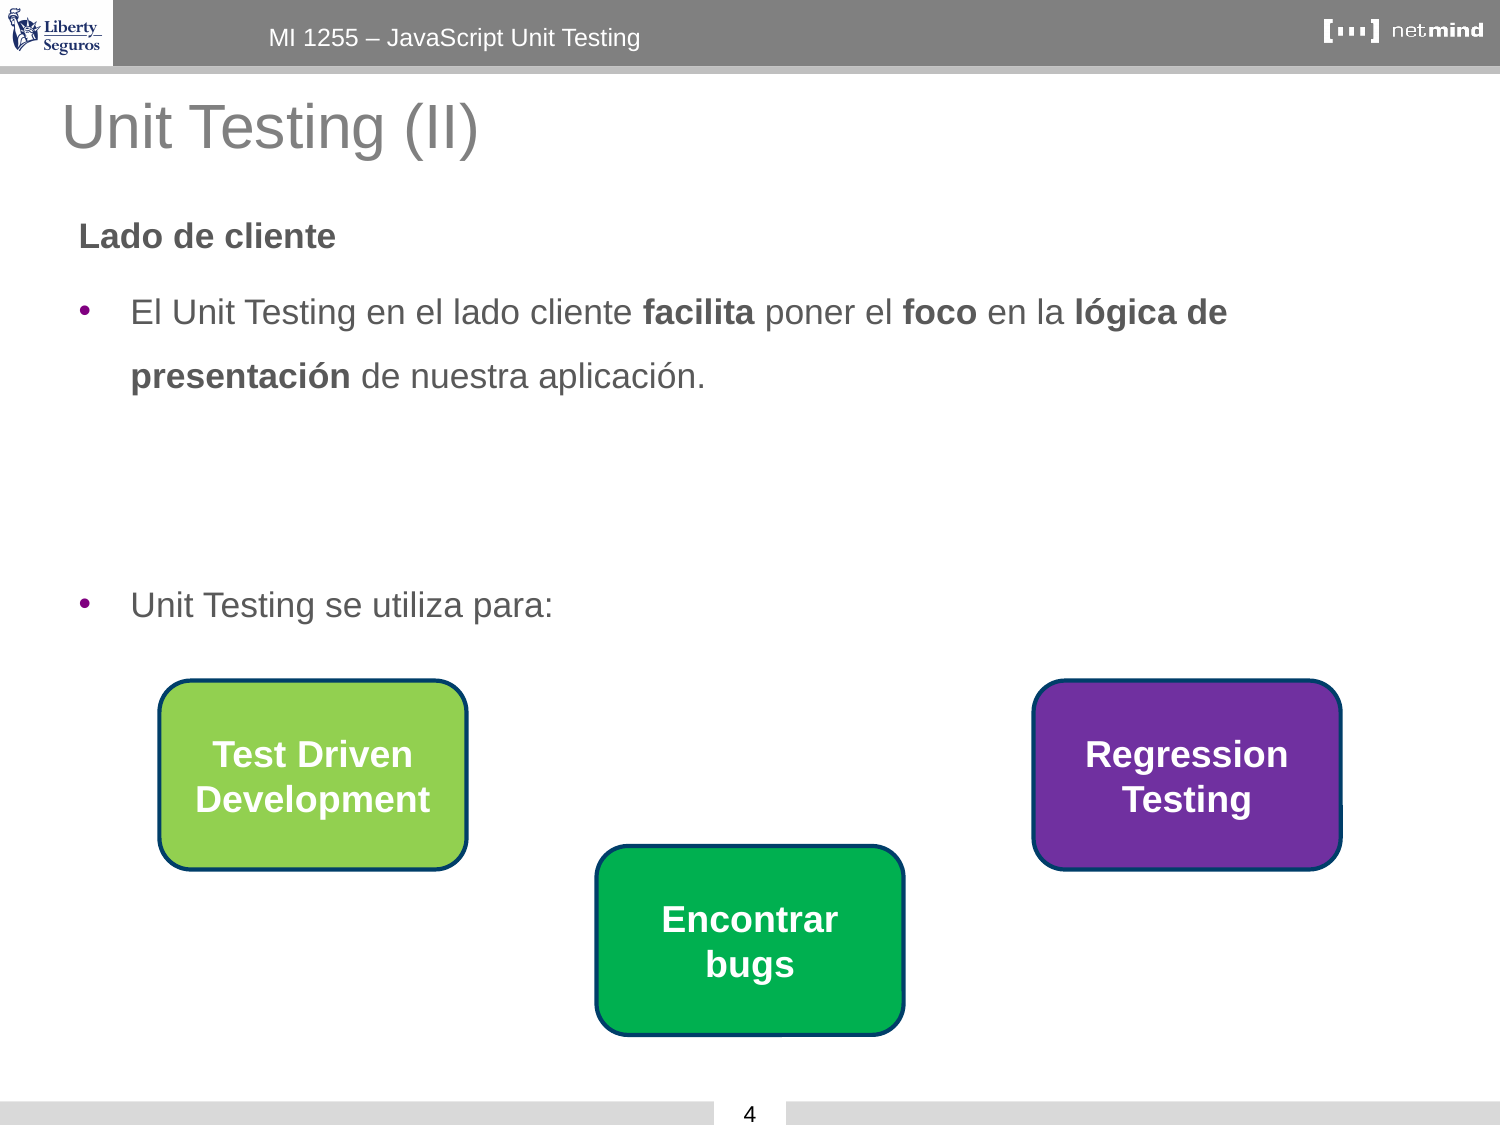

Unit Testing (II)
Lado de cliente
El Unit Testing en el lado cliente facilita poner el foco en la lógica de presentación de nuestra aplicación.

Unit Testing se utiliza para:

Test Driven Development
Regression Testing
Encontrar bugs
4